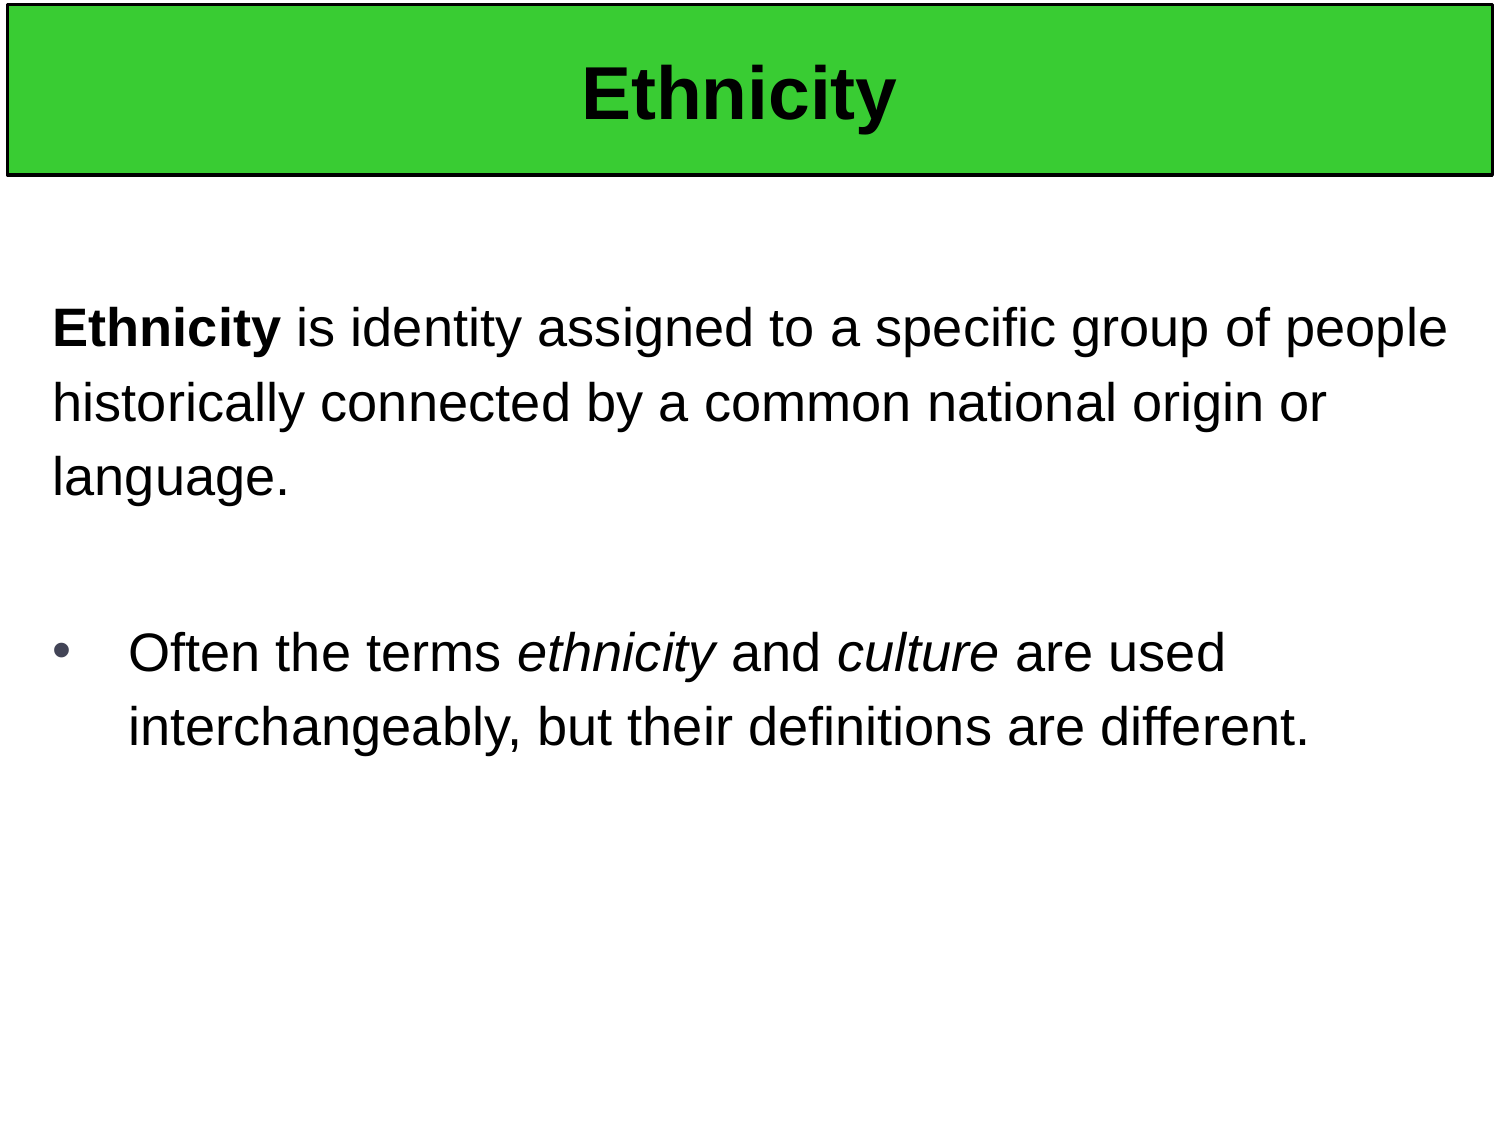

# Ethnicity
Ethnicity is identity assigned to a specific group of people historically connected by a common national origin or language.

Often the terms ethnicity and culture are used interchangeably, but their definitions are different.